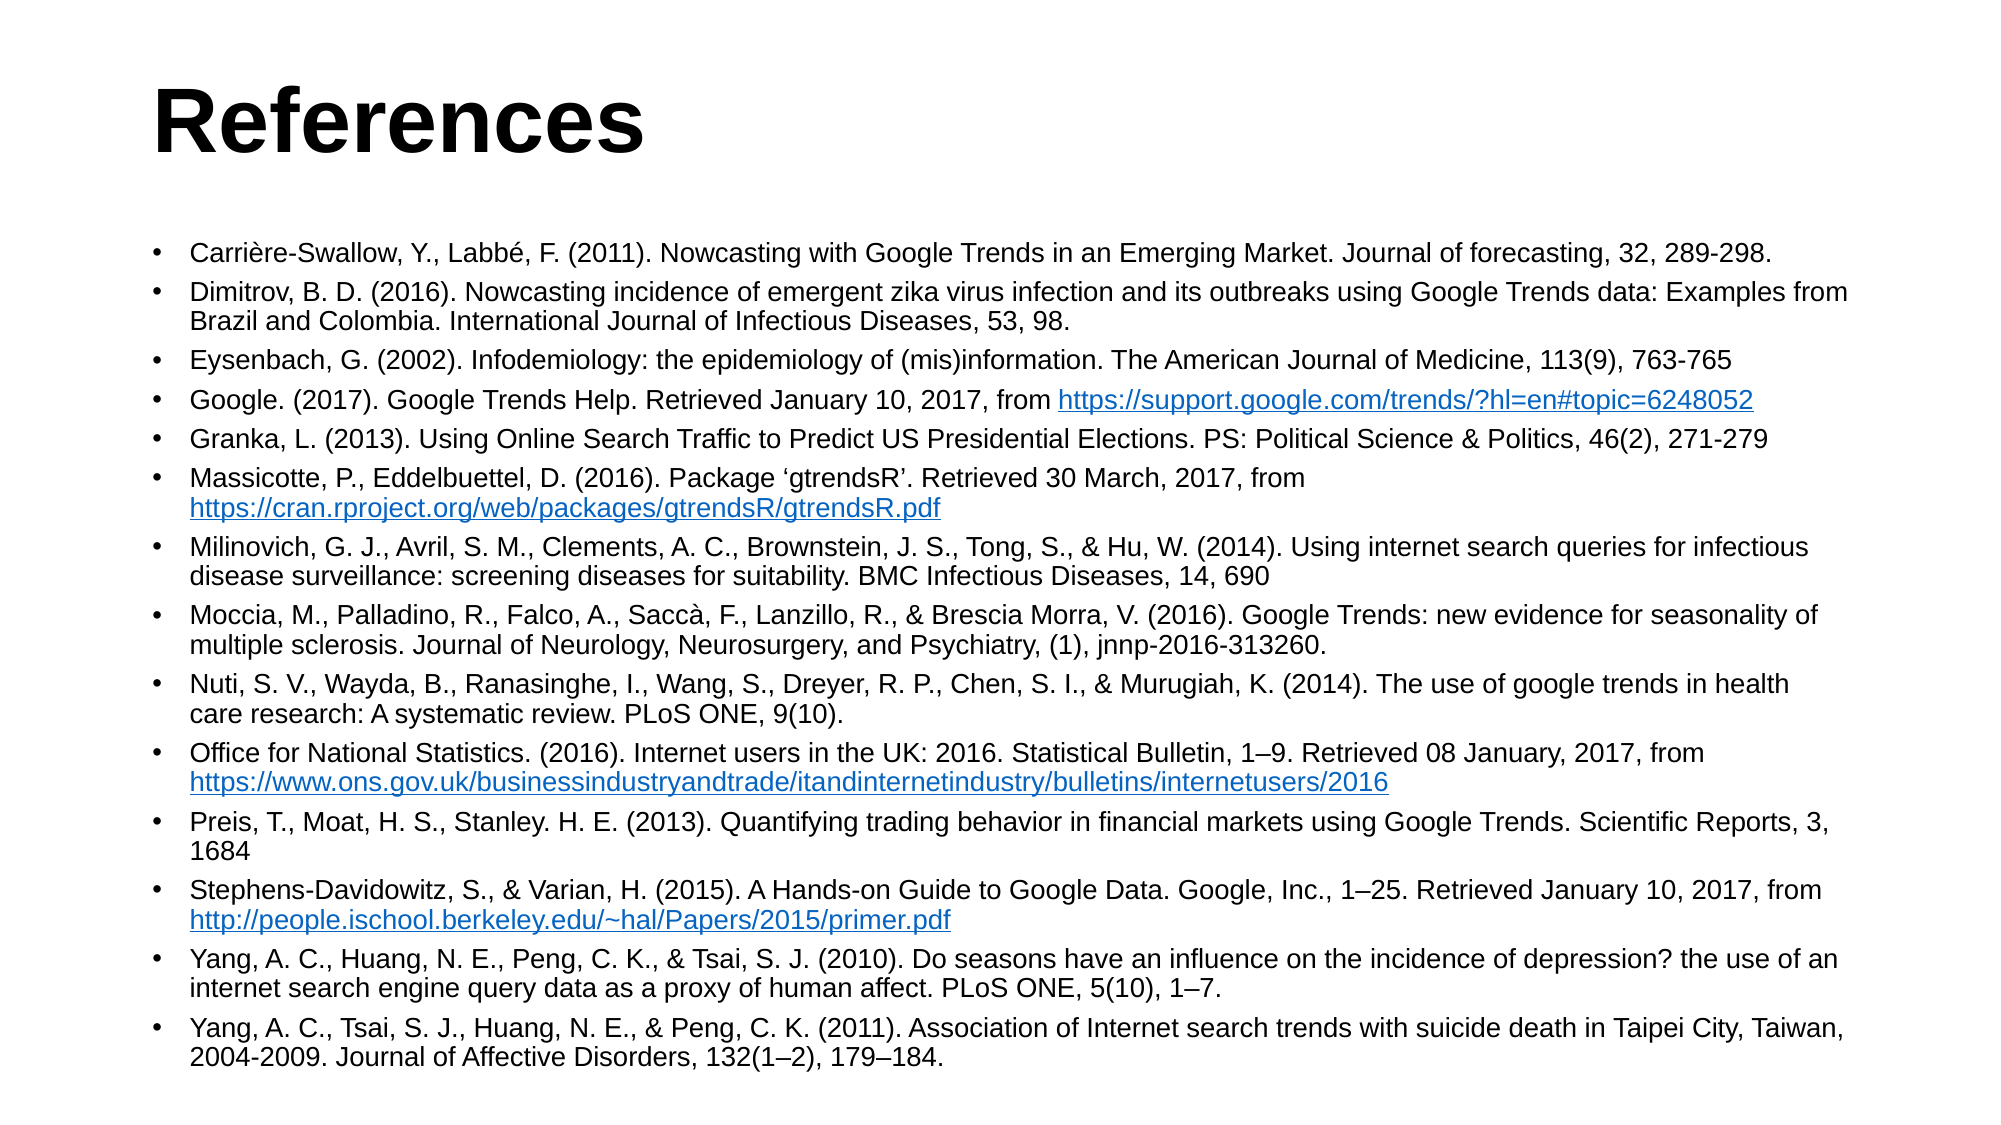

# References
Carrière-Swallow, Y., Labbé, F. (2011). Nowcasting with Google Trends in an Emerging Market. Journal of forecasting, 32, 289-298.
Dimitrov, B. D. (2016). Nowcasting incidence of emergent zika virus infection and its outbreaks using Google Trends data: Examples from Brazil and Colombia. International Journal of Infectious Diseases, 53, 98.
Eysenbach, G. (2002). Infodemiology: the epidemiology of (mis)information. The American Journal of Medicine, 113(9), 763-765
Google. (2017). Google Trends Help. Retrieved January 10, 2017, from https://support.google.com/trends/?hl=en#topic=6248052
Granka, L. (2013). Using Online Search Traffic to Predict US Presidential Elections. PS: Political Science & Politics, 46(2), 271-279
Massicotte, P., Eddelbuettel, D. (2016). Package ‘gtrendsR’. Retrieved 30 March, 2017, from https://cran.rproject.org/web/packages/gtrendsR/gtrendsR.pdf
Milinovich, G. J., Avril, S. M., Clements, A. C., Brownstein, J. S., Tong, S., & Hu, W. (2014). Using internet search queries for infectious disease surveillance: screening diseases for suitability. BMC Infectious Diseases, 14, 690
Moccia, M., Palladino, R., Falco, A., Saccà, F., Lanzillo, R., & Brescia Morra, V. (2016). Google Trends: new evidence for seasonality of multiple sclerosis. Journal of Neurology, Neurosurgery, and Psychiatry, (1), jnnp-2016-313260.
Nuti, S. V., Wayda, B., Ranasinghe, I., Wang, S., Dreyer, R. P., Chen, S. I., & Murugiah, K. (2014). The use of google trends in health care research: A systematic review. PLoS ONE, 9(10).
Office for National Statistics. (2016). Internet users in the UK: 2016. Statistical Bulletin, 1–9. Retrieved 08 January, 2017, from https://www.ons.gov.uk/businessindustryandtrade/itandinternetindustry/bulletins/internetusers/2016
Preis, T., Moat, H. S., Stanley. H. E. (2013). Quantifying trading behavior in financial markets using Google Trends. Scientific Reports, 3, 1684
Stephens-Davidowitz, S., & Varian, H. (2015). A Hands-on Guide to Google Data. Google, Inc., 1–25. Retrieved January 10, 2017, from http://people.ischool.berkeley.edu/~hal/Papers/2015/primer.pdf
Yang, A. C., Huang, N. E., Peng, C. K., & Tsai, S. J. (2010). Do seasons have an influence on the incidence of depression? the use of an internet search engine query data as a proxy of human affect. PLoS ONE, 5(10), 1–7.
Yang, A. C., Tsai, S. J., Huang, N. E., & Peng, C. K. (2011). Association of Internet search trends with suicide death in Taipei City, Taiwan, 2004-2009. Journal of Affective Disorders, 132(1–2), 179–184.